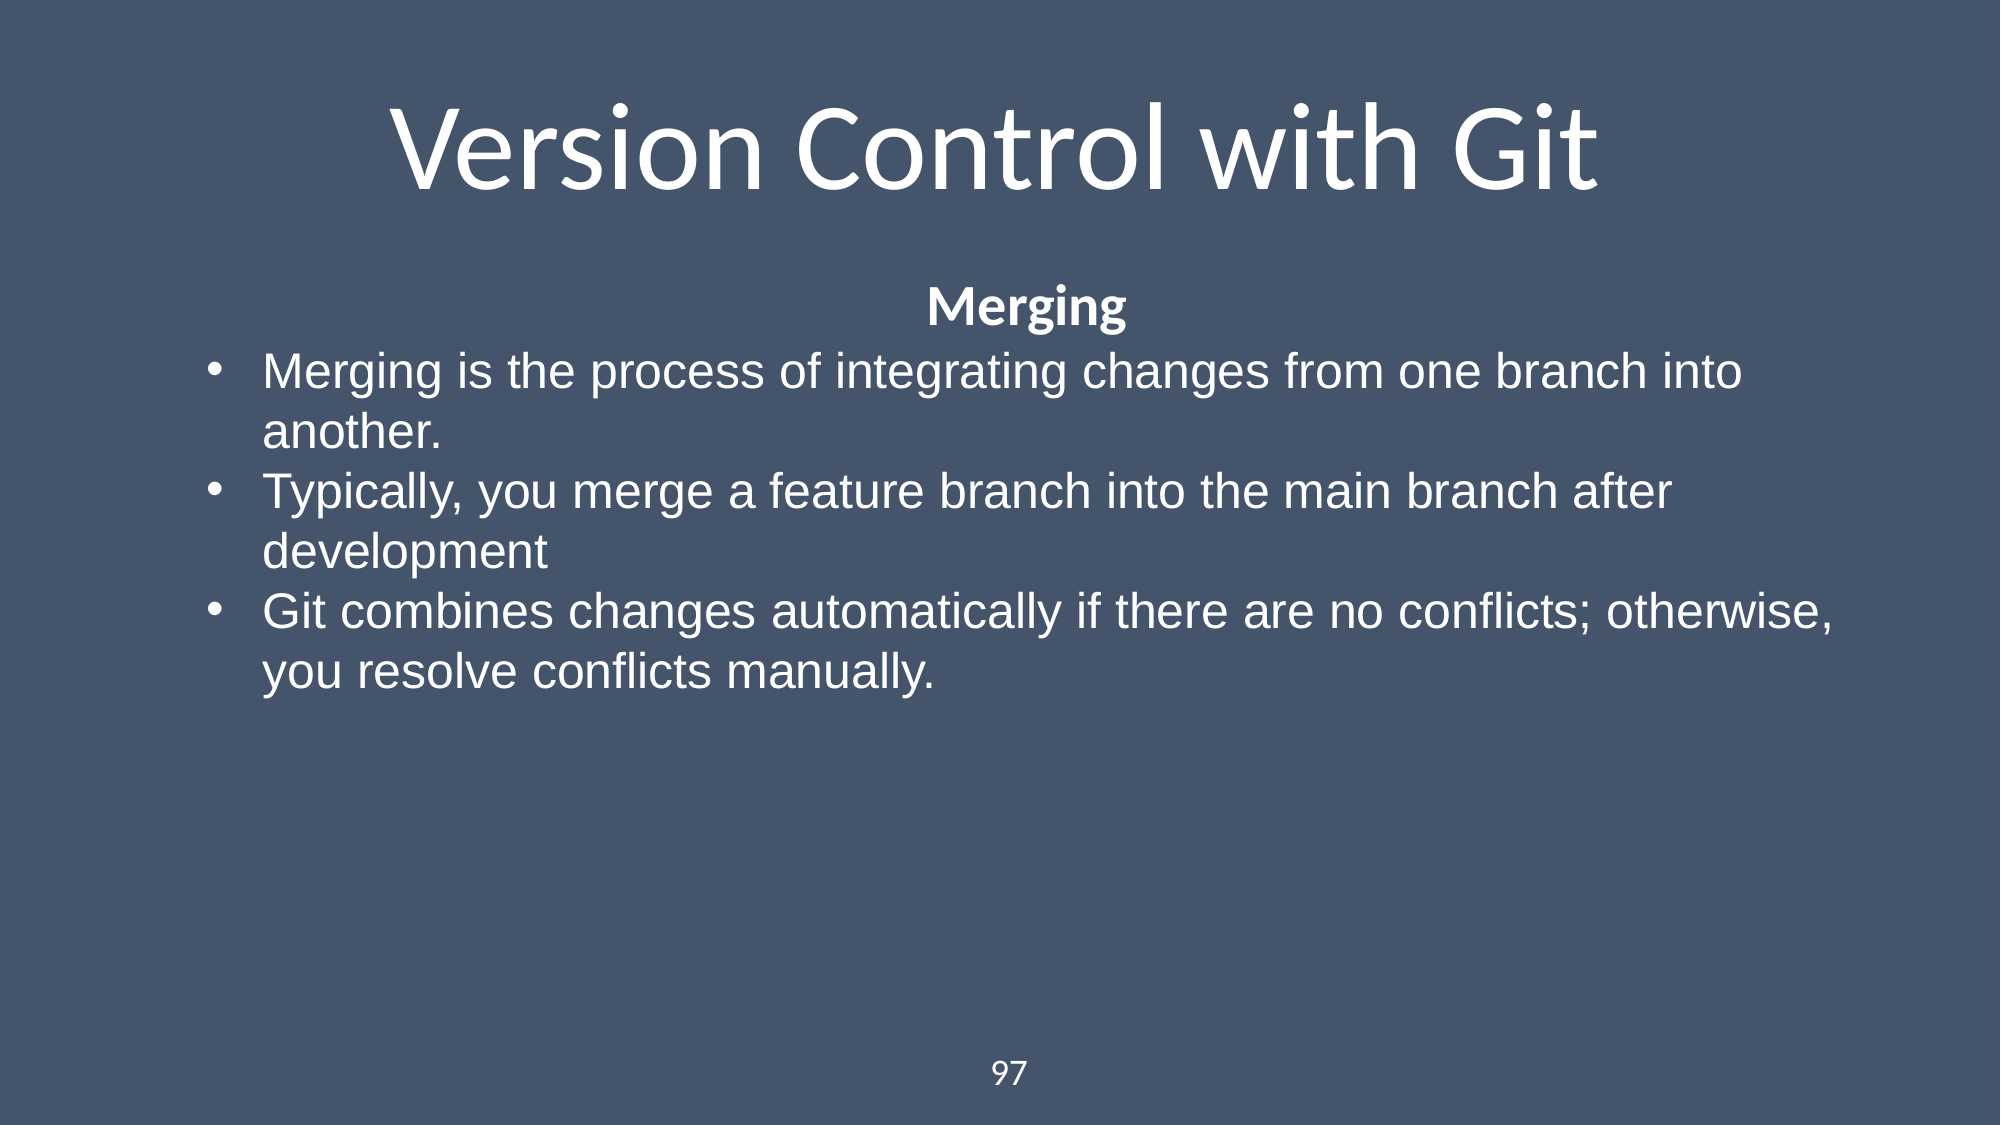

# Version Control with Git
Merging
Merging is the process of integrating changes from one branch into another.
Typically, you merge a feature branch into the main branch after development
Git combines changes automatically if there are no conflicts; otherwise, you resolve conflicts manually.

97